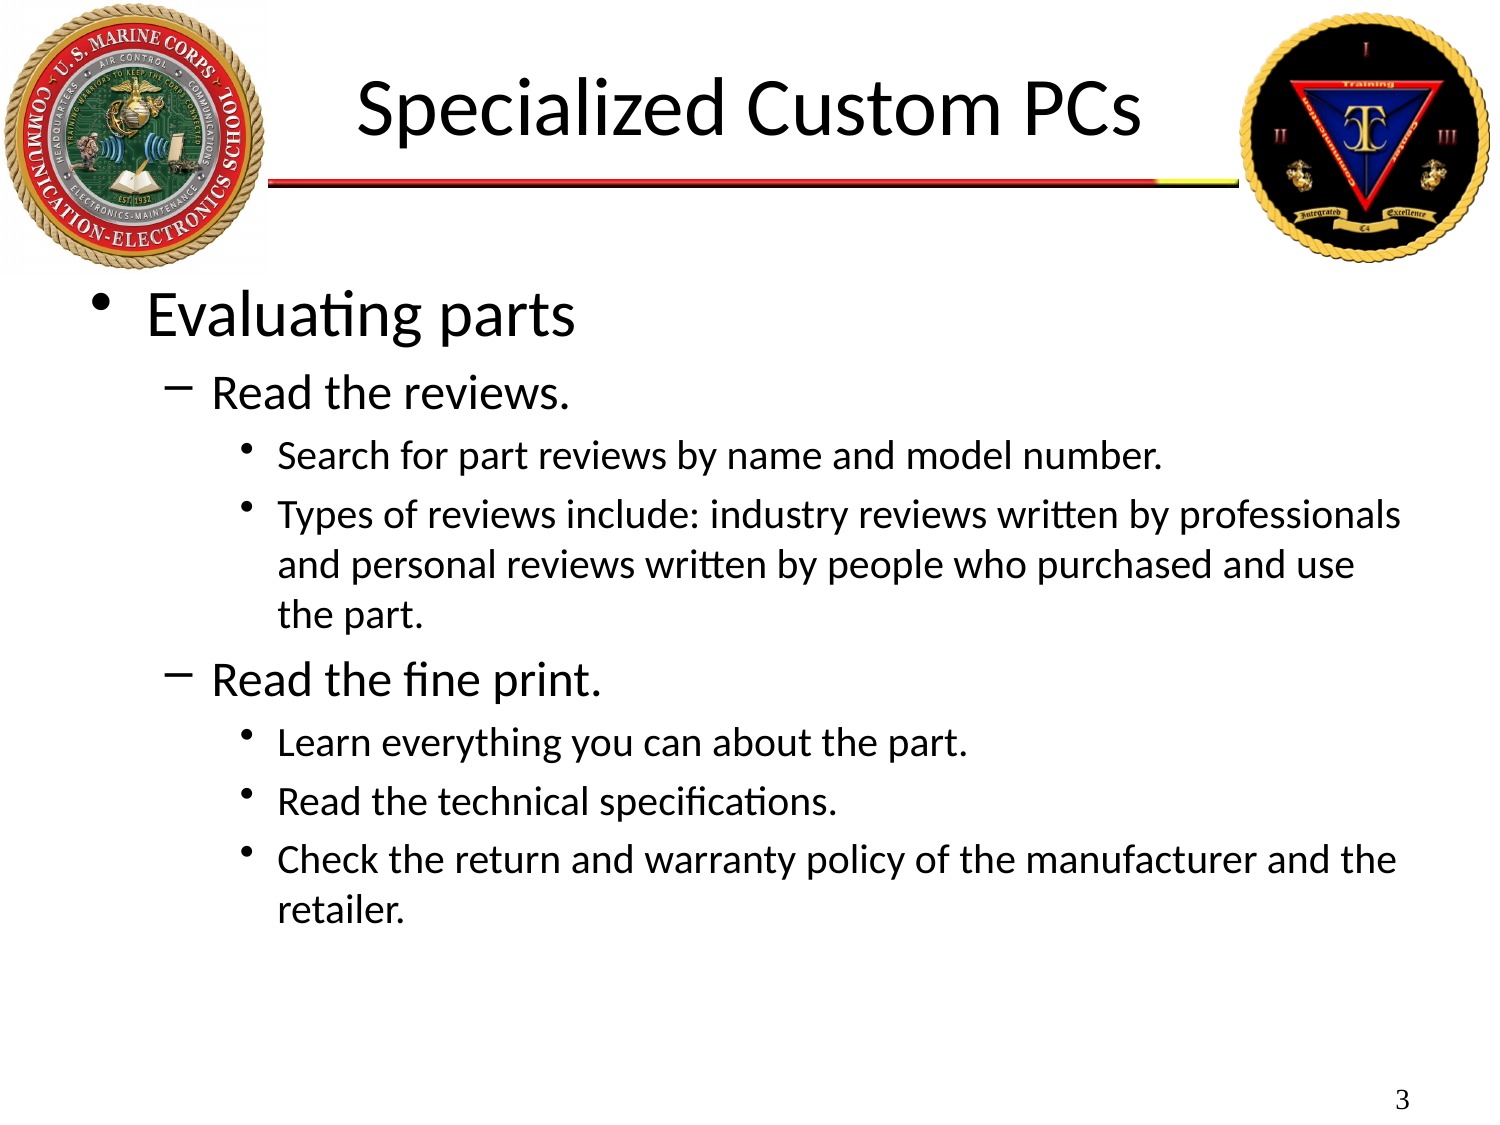

# Specialized Custom PCs
Evaluating parts
Read the reviews.
Search for part reviews by name and model number.
Types of reviews include: industry reviews written by professionals and personal reviews written by people who purchased and use the part.
Read the fine print.
Learn everything you can about the part.
Read the technical specifications.
Check the return and warranty policy of the manufacturer and the retailer.